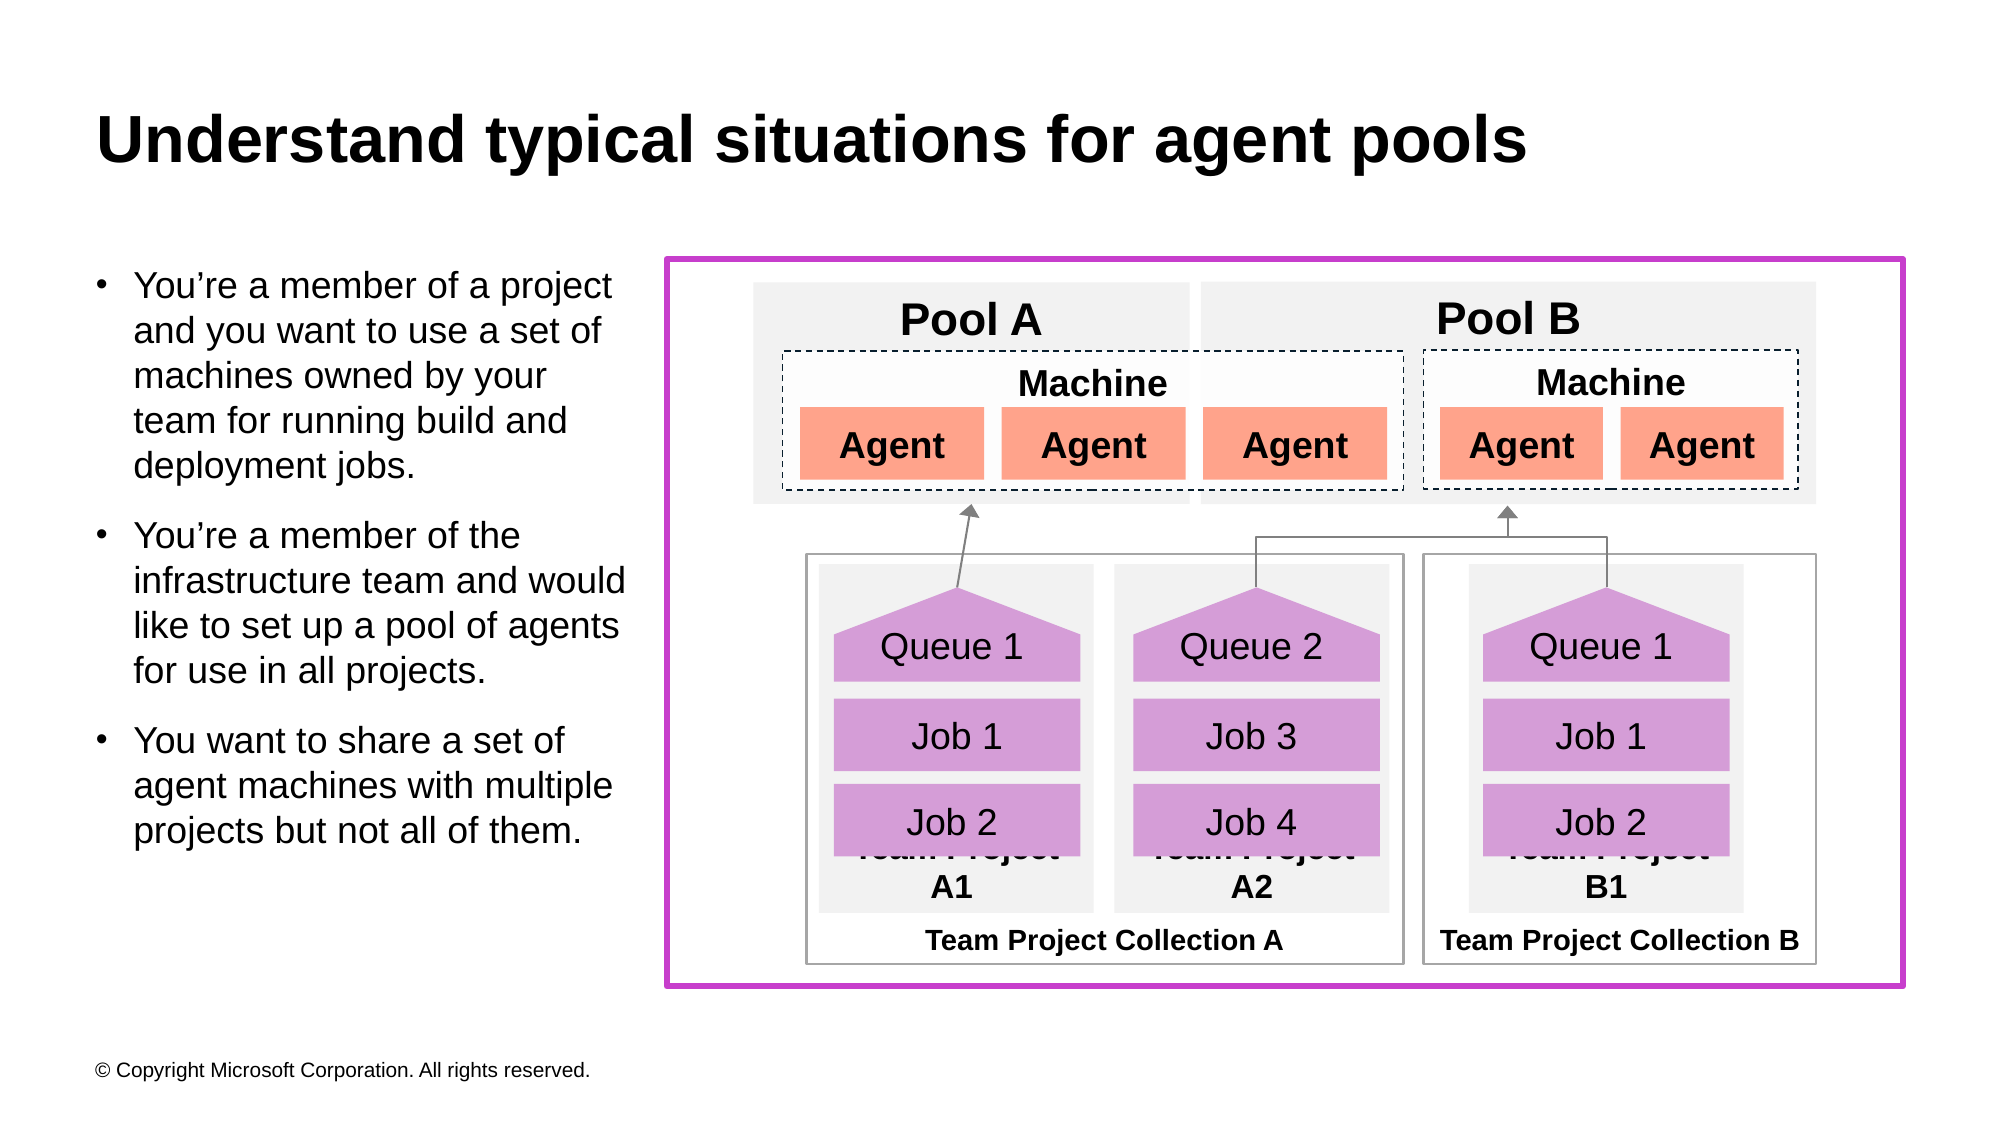

# Understand typical situations for agent pools

You’re a member of a project and you want to use a set of machines owned by your team for running build and deployment jobs.
You’re a member of the infrastructure team and would like to set up a pool of agents for use in all projects.
You want to share a set of agent machines with multiple projects but not all of them.
Pool B
Pool A
Machine
Machine
Agent
Agent
Agent
Agent
Agent

Queue 1
Queue 2
Queue 1
Team Project Collection A
Team Project Collection B
Team Project A1
Team Project A2
Team Project B1
Job 1
Job 3
Job 1
Job 2
Job 4
Job 2